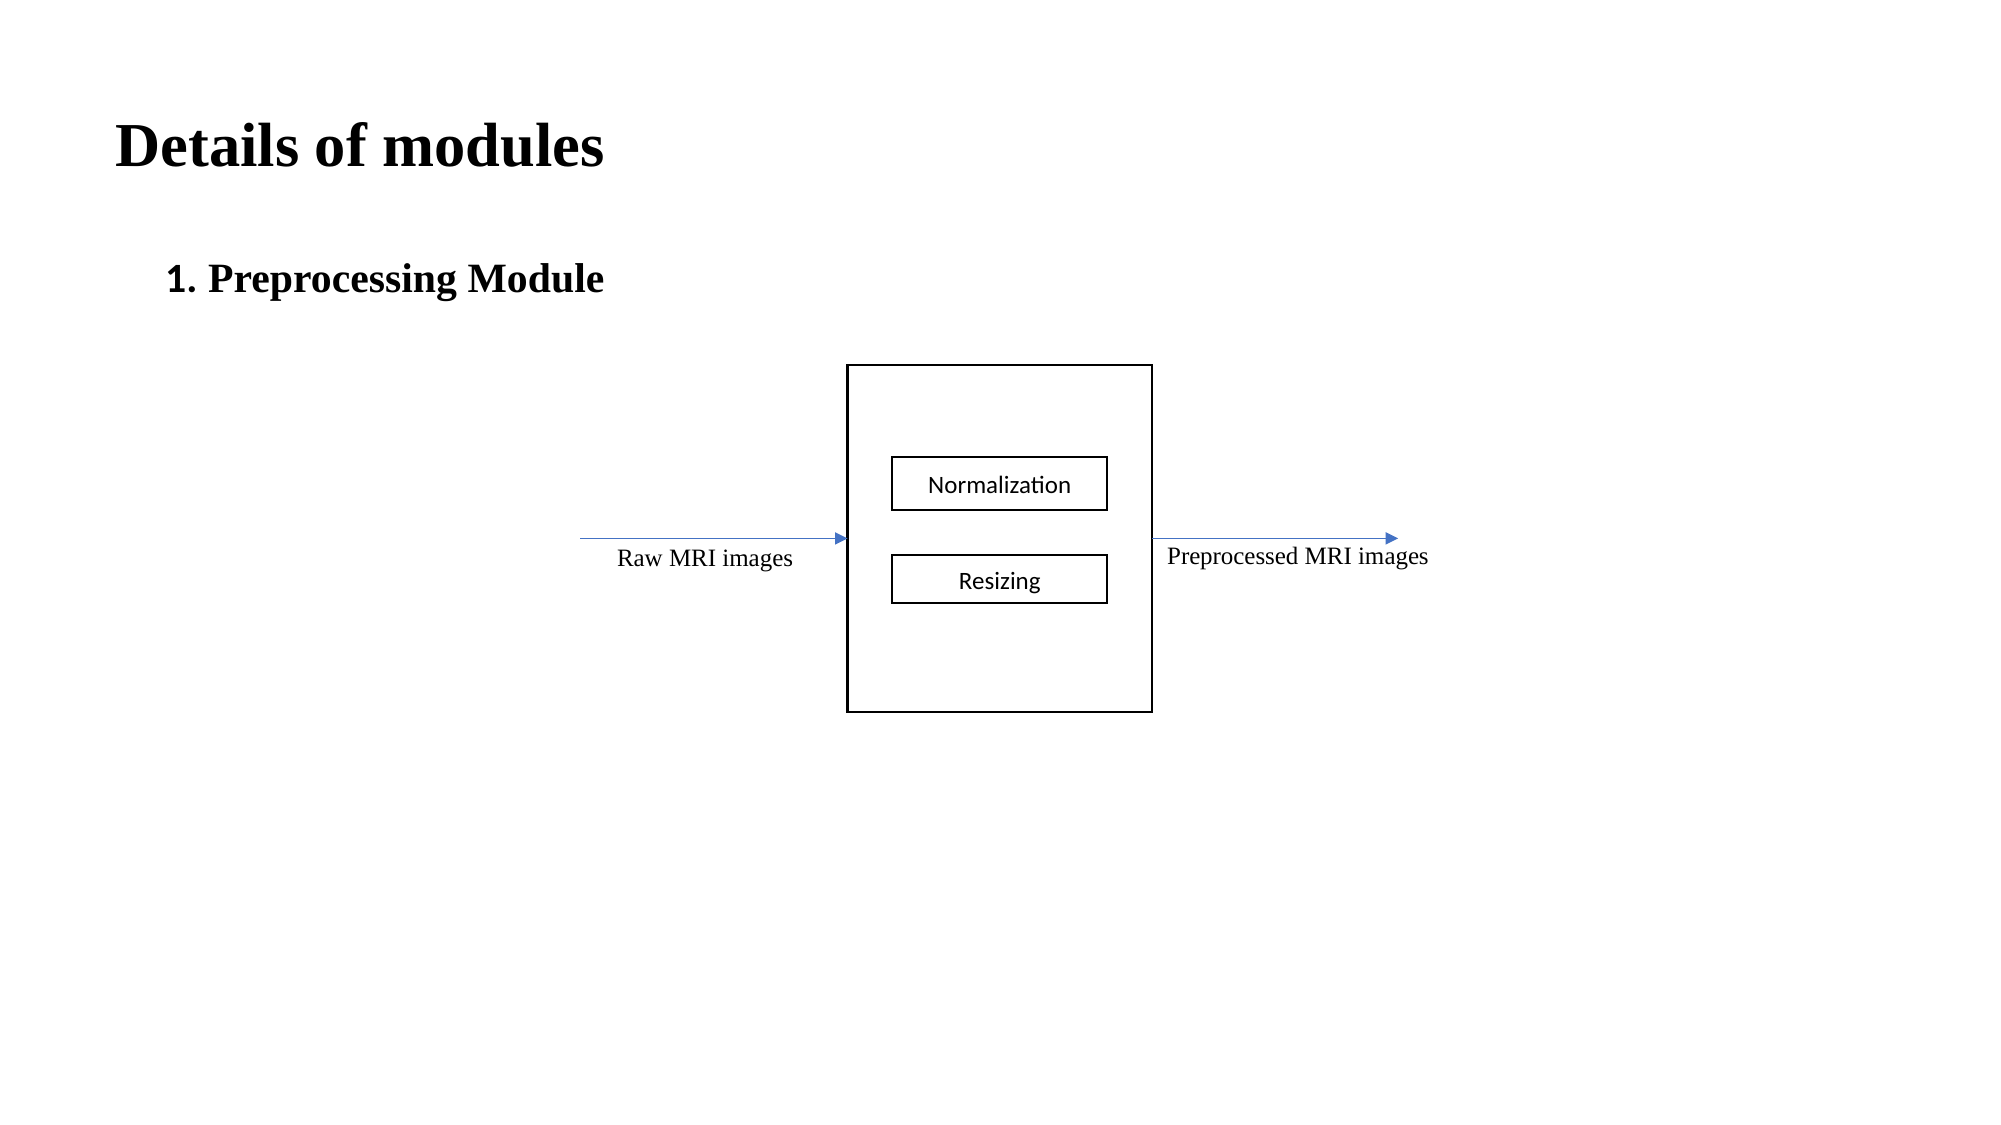

Details of modules
1. Preprocessing Module

Normalization
Preprocessed MRI images
Raw MRI images
Resizing